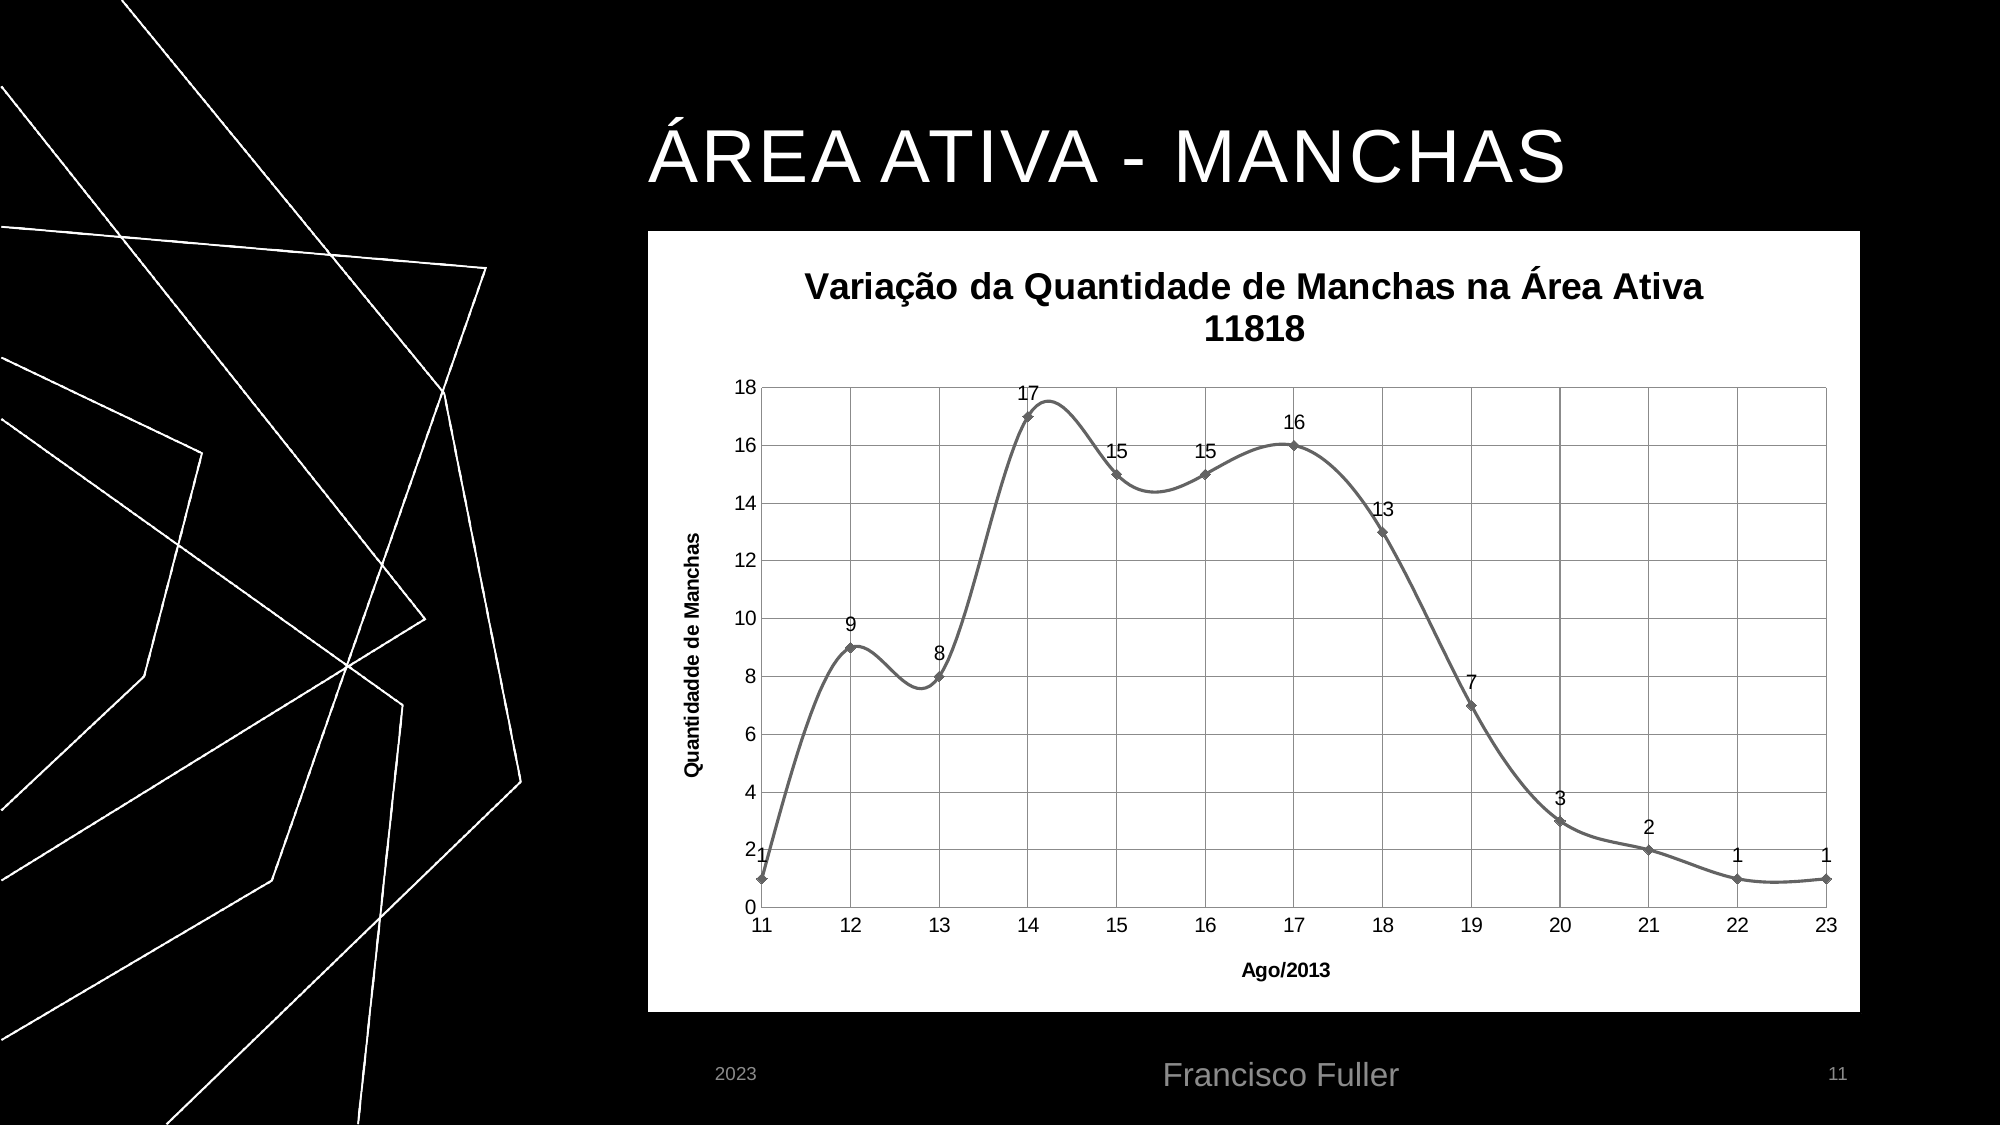

área ativa - MANCHAS

### Chart: Variação da Quantidade de Manchas na Área Ativa 11818

| Category | QTD Manchas |
|---|---|
2023
Francisco Fuller
11